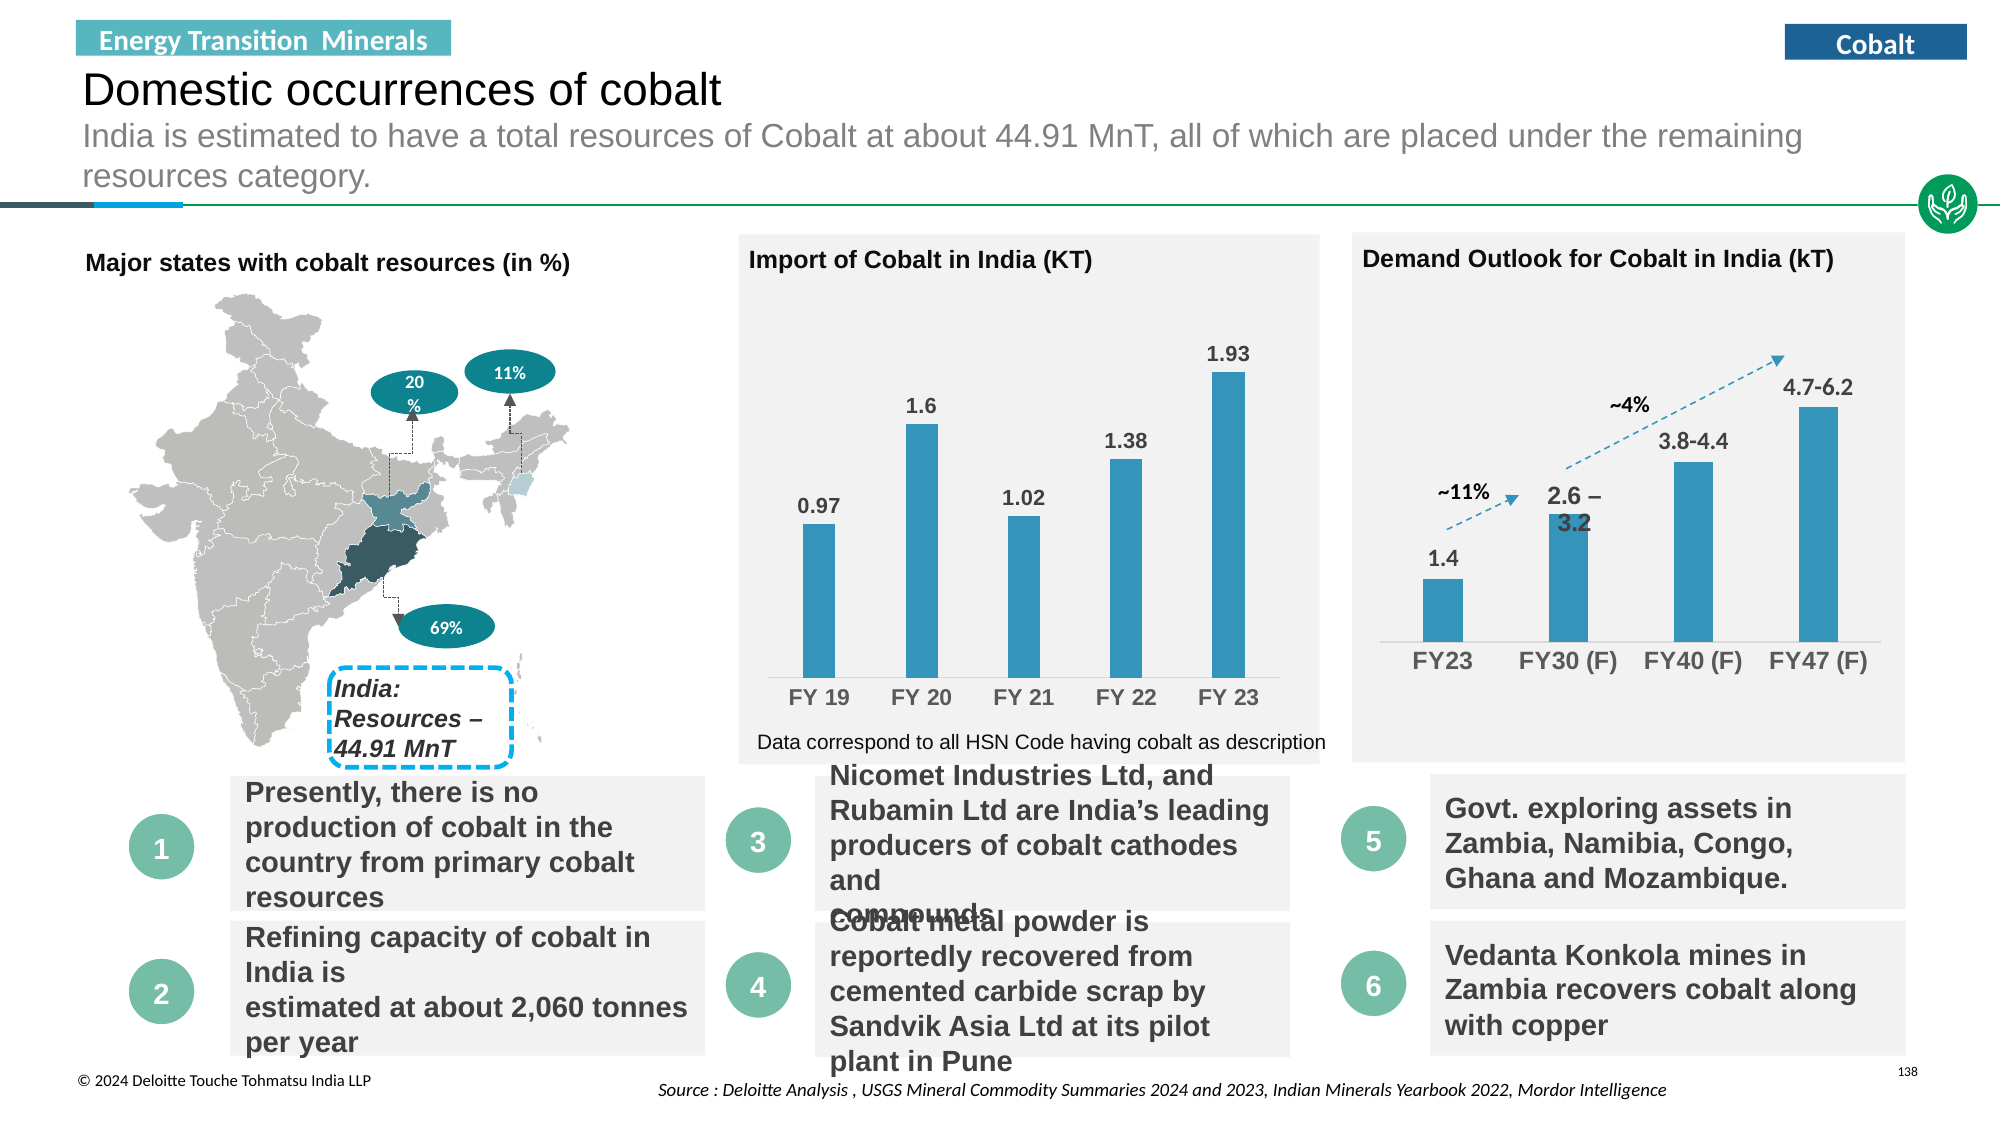

Energy Transition  Minerals
Cobalt
# Domestic occurrences of cobalt India is estimated to have a total resources of Cobalt at about 44.91 MnT, all of which are placed under the remaining resources category.

Demand Outlook for Cobalt in India (kT)
Import of Cobalt in India (KT)
Major states with cobalt resources (in %)

### Chart

| Category | Series 1 |
|---|---|
| FY 19 | 0.97 |
| FY 20 | 1.6 |
| FY 21 | 1.02 |
| FY 22 | 1.38 |
| FY 23 | 1.93 |

69%

11%
20%

### Chart

| Category | Series 1 |
|---|---|
| FY23 | 1.4 |
| FY30 (F) | 2.85 |
| FY40 (F) | 4.0 |
| FY47 (F) | 5.2 |
~4%
~11%
India: Resources – 44.91 MnT
Data correspond to all HSN Code having cobalt as description
Govt. exploring assets in Zambia, Namibia, Congo, Ghana and Mozambique.
Presently, there is no production of cobalt in the country from primary cobalt resources
Nicomet Industries Ltd, and Rubamin Ltd are India’s leading producers of cobalt cathodes and
compounds
5
3
1
Refining capacity of cobalt in India is
estimated at about 2,060 tonnes per year
Vedanta Konkola mines in Zambia recovers cobalt along with copper
Cobalt metal powder is reportedly recovered from cemented carbide scrap by Sandvik Asia Ltd at its pilot plant in Pune
6
4
2
Source : Deloitte Analysis , USGS Mineral Commodity Summaries 2024 and 2023, Indian Minerals Yearbook 2022, Mordor Intelligence